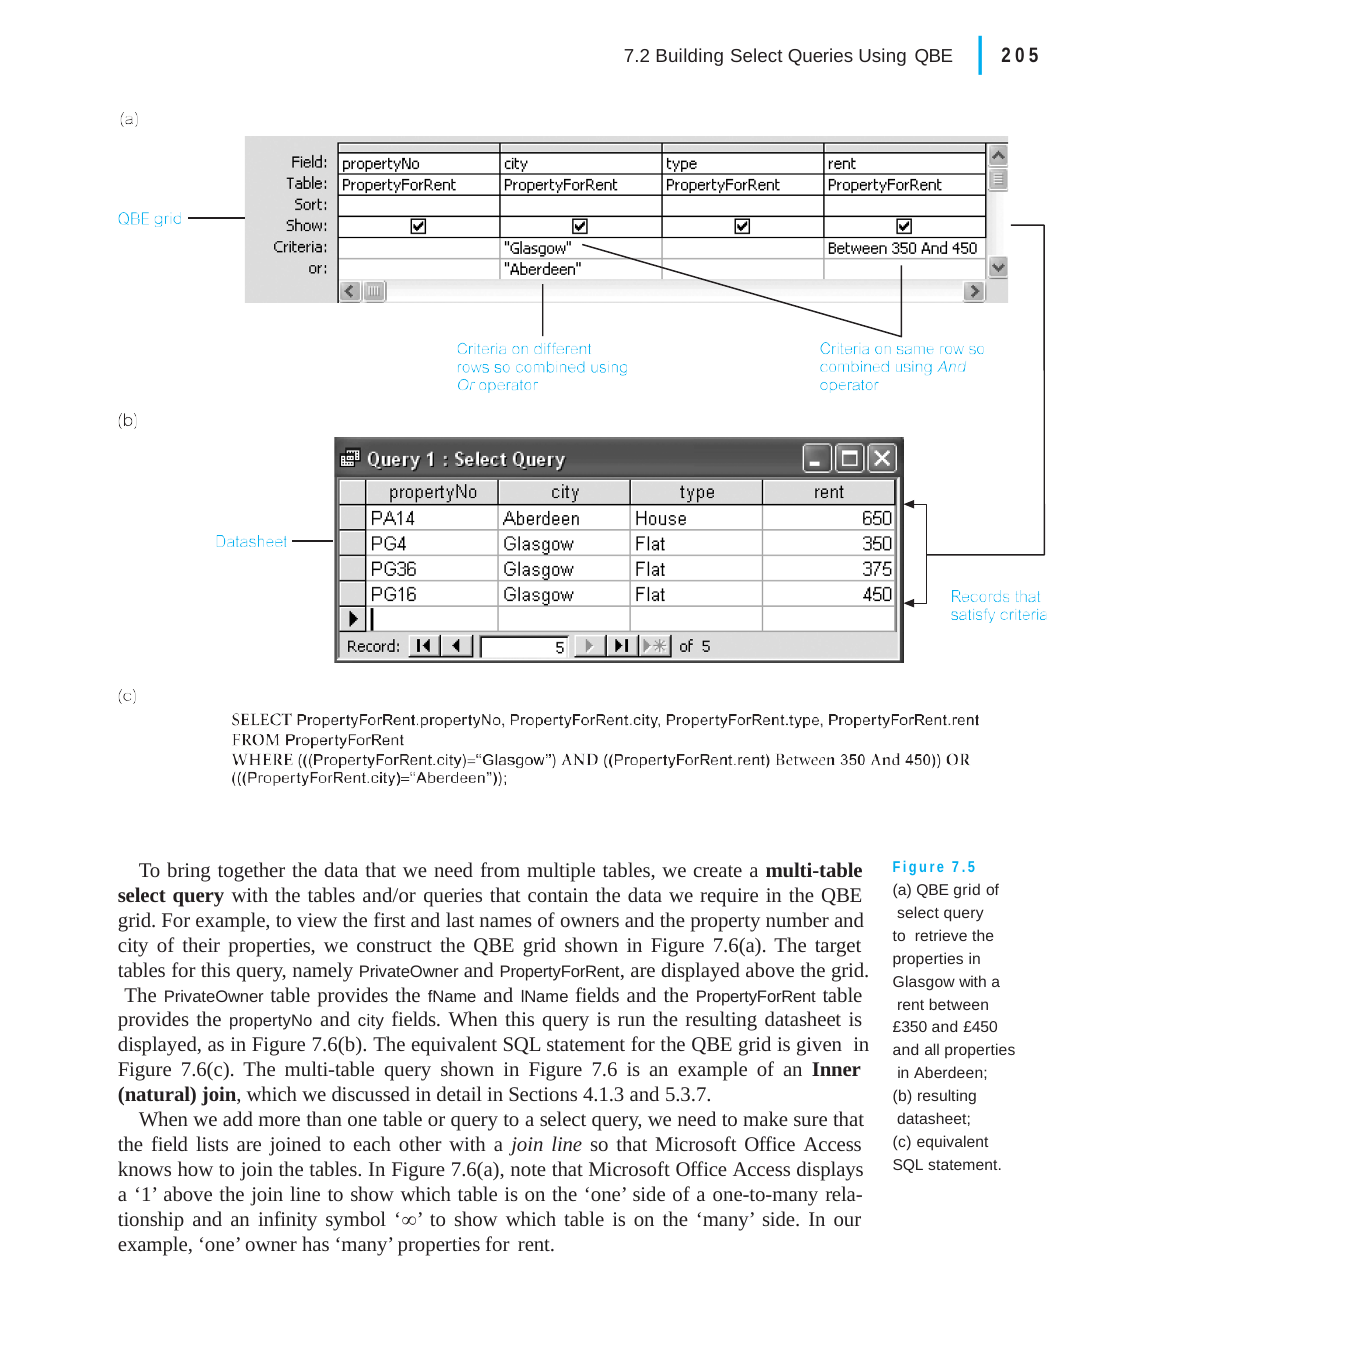

|
205
7.2 Building Select Queries Using QBE

Figure 7.5
(a) QBE grid of  select query to  retrieve the  properties in  Glasgow with a  rent between
£350 and £450  and all properties  in Aberdeen;
(b) resulting  datasheet;
(c) equivalent  SQL statement.
To bring together the data that we need from multiple tables, we create a multi-table  select query with the tables and/or queries that contain the data we require in the QBE  grid. For example, to view the first and last names of owners and the property number and  city of their properties, we construct the QBE grid shown in Figure 7.6(a). The target  tables for this query, namely PrivateOwner and PropertyForRent, are displayed above the grid.  The PrivateOwner table provides the fName and lName fields and the PropertyForRent table  provides the propertyNo and city fields. When this query is run the resulting datasheet is  displayed, as in Figure 7.6(b). The equivalent SQL statement for the QBE grid is given  in Figure 7.6(c). The multi-table query shown in Figure 7.6 is an example of an Inner  (natural) join, which we discussed in detail in Sections 4.1.3 and 5.3.7.
When we add more than one table or query to a select query, we need to make sure that  the field lists are joined to each other with a join line so that Microsoft Office Access  knows how to join the tables. In Figure 7.6(a), note that Microsoft Office Access displays  a ‘1’ above the join line to show which table is on the ‘one’ side of a one-to-many rela-  tionship and an infinity symbol ‘∞’ to show which table is on the ‘many’ side. In our  example, ‘one’ owner has ‘many’ properties for rent.